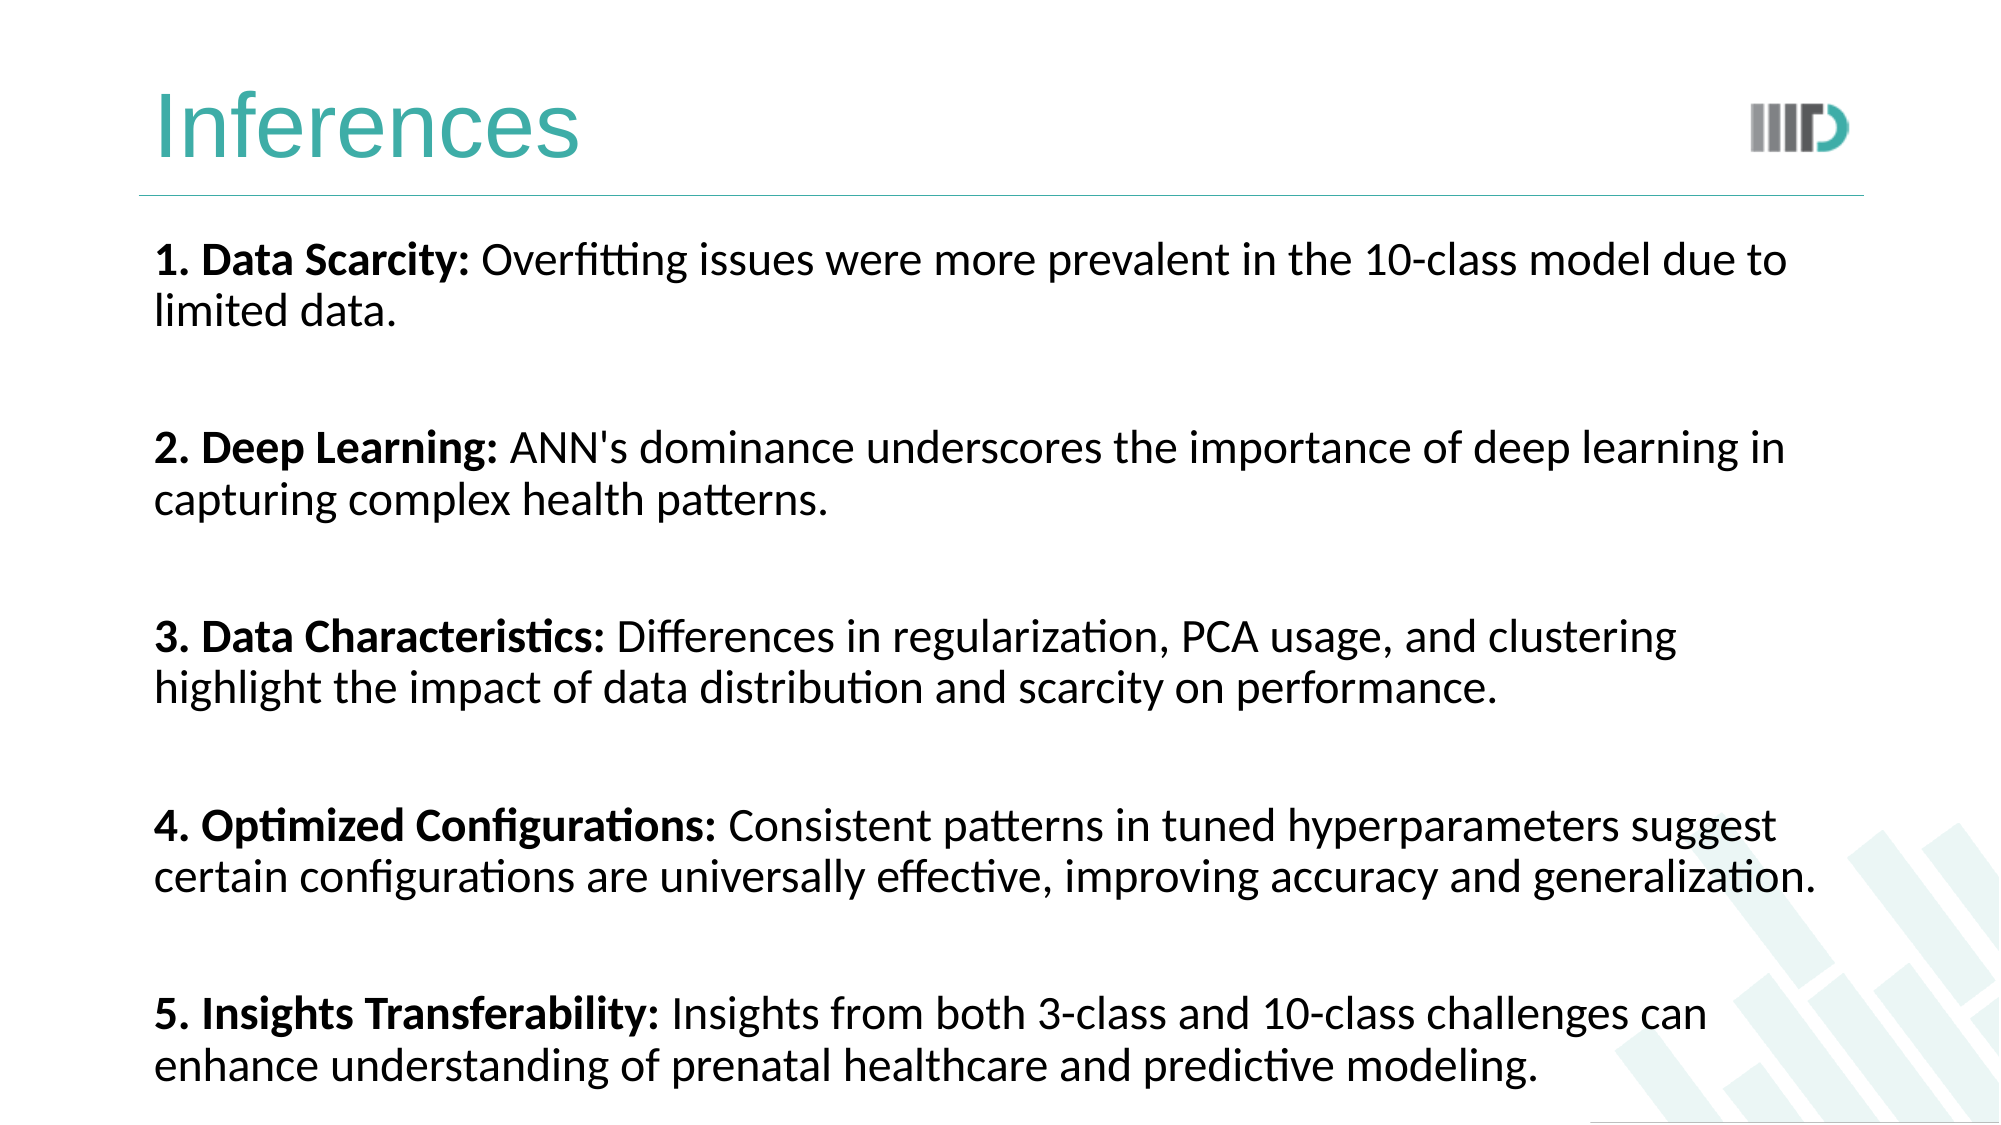

# Inferences
1. Data Scarcity: Overfitting issues were more prevalent in the 10-class model due to limited data.

2. Deep Learning: ANN's dominance underscores the importance of deep learning in capturing complex health patterns.

3. Data Characteristics: Differences in regularization, PCA usage, and clustering highlight the impact of data distribution and scarcity on performance.

4. Optimized Configurations: Consistent patterns in tuned hyperparameters suggest certain configurations are universally effective, improving accuracy and generalization.

5. Insights Transferability: Insights from both 3-class and 10-class challenges can enhance understanding of prenatal healthcare and predictive modeling.